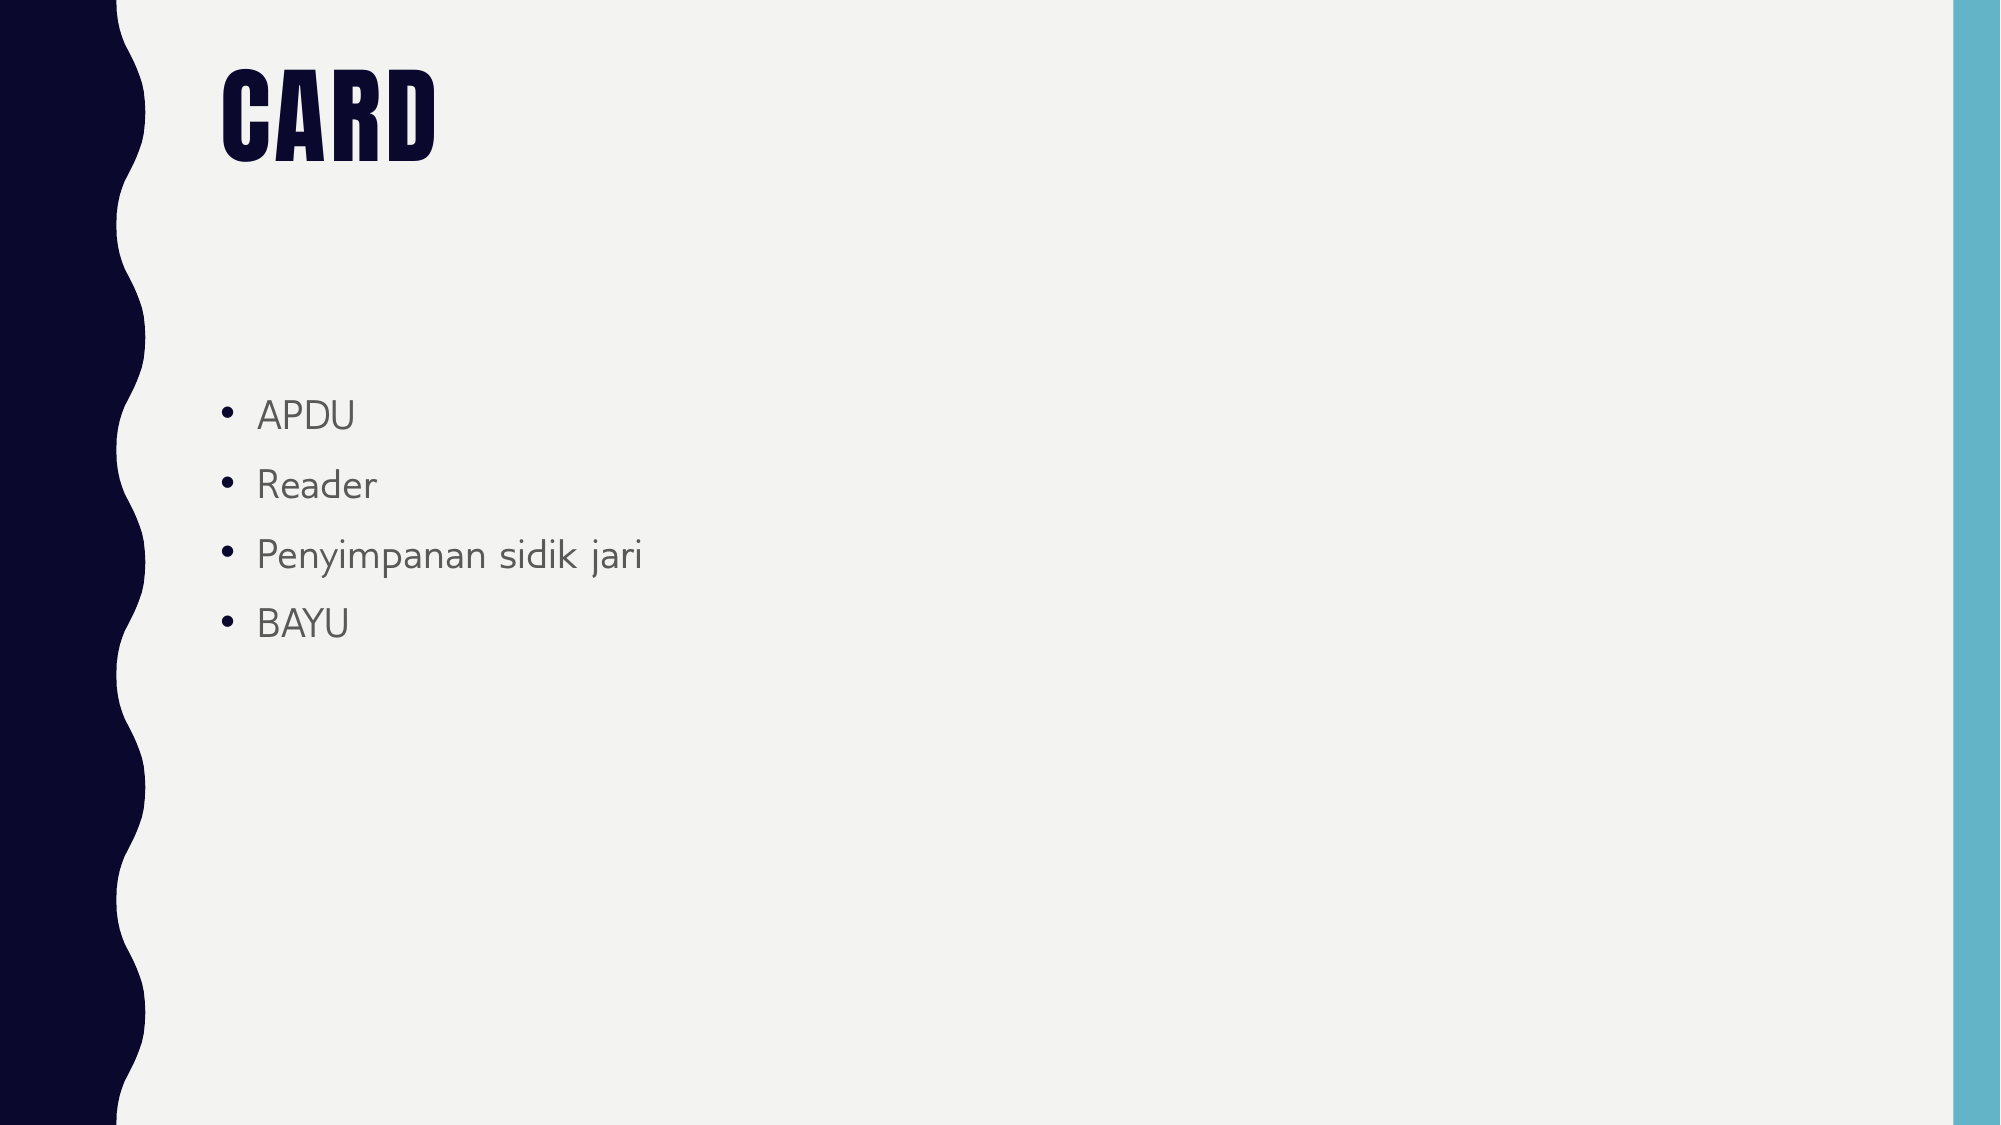

# CARD
APDU
Reader
Penyimpanan sidik jari
BAYU